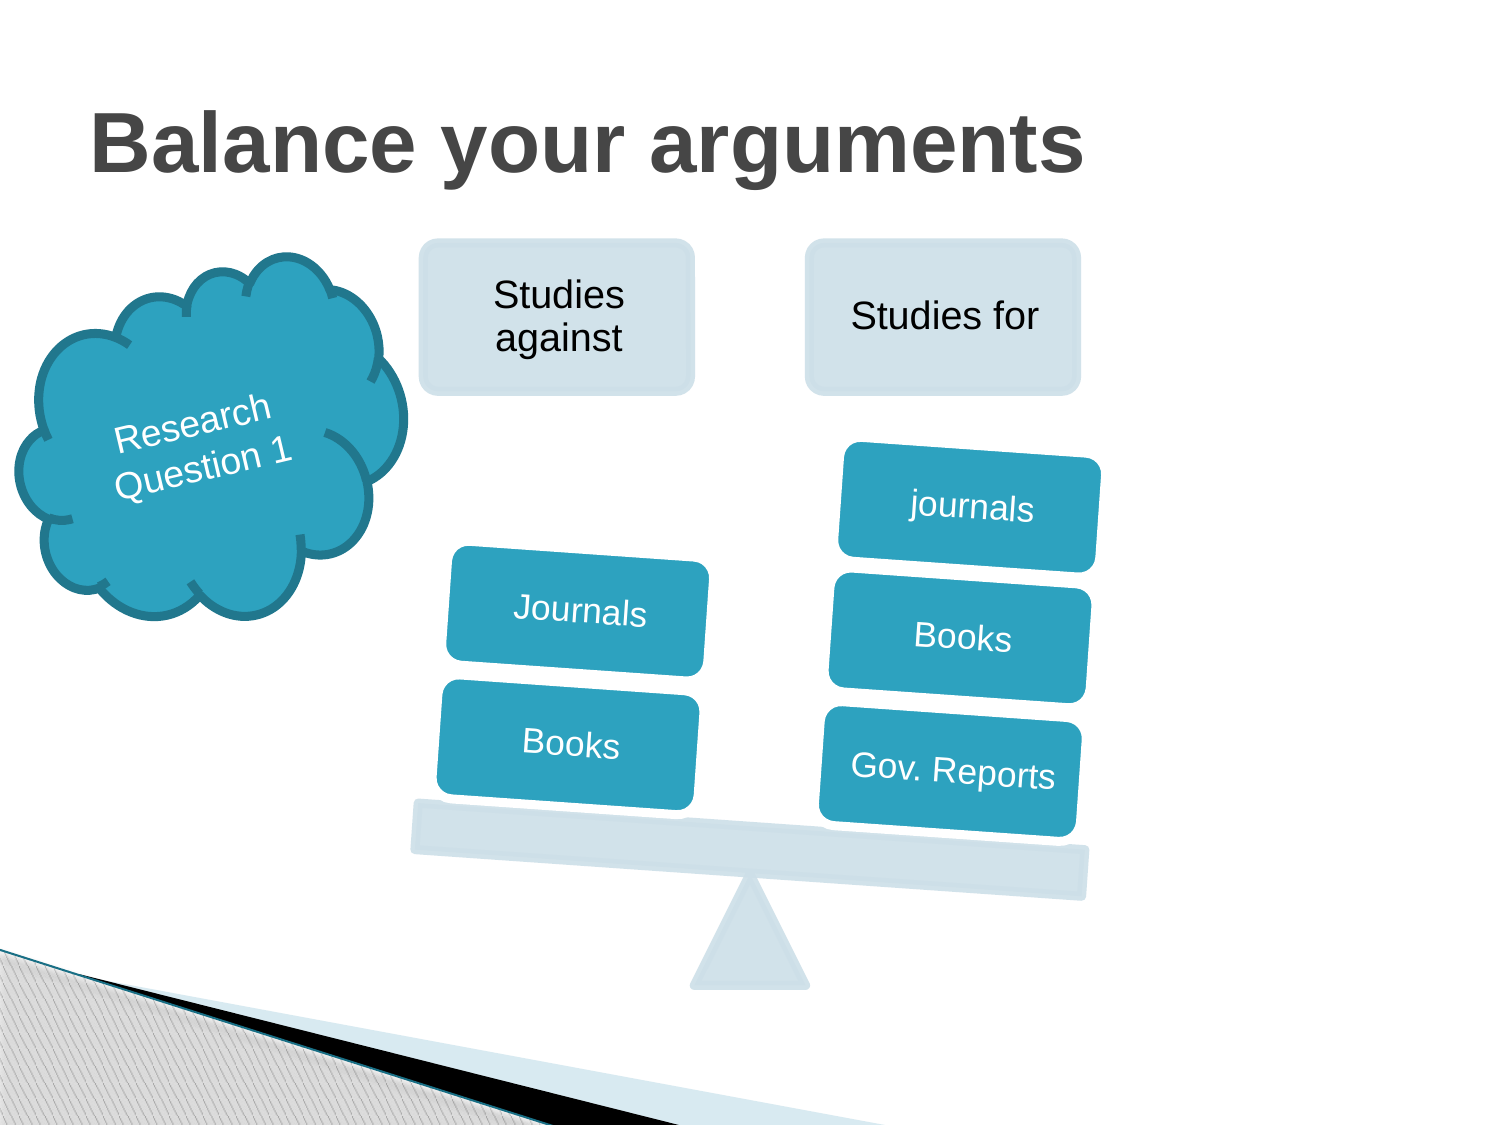

# Balance your arguments
Studies against
Studies for
Gov. Reports
Books
journals
Books
Journals
Research Question 1